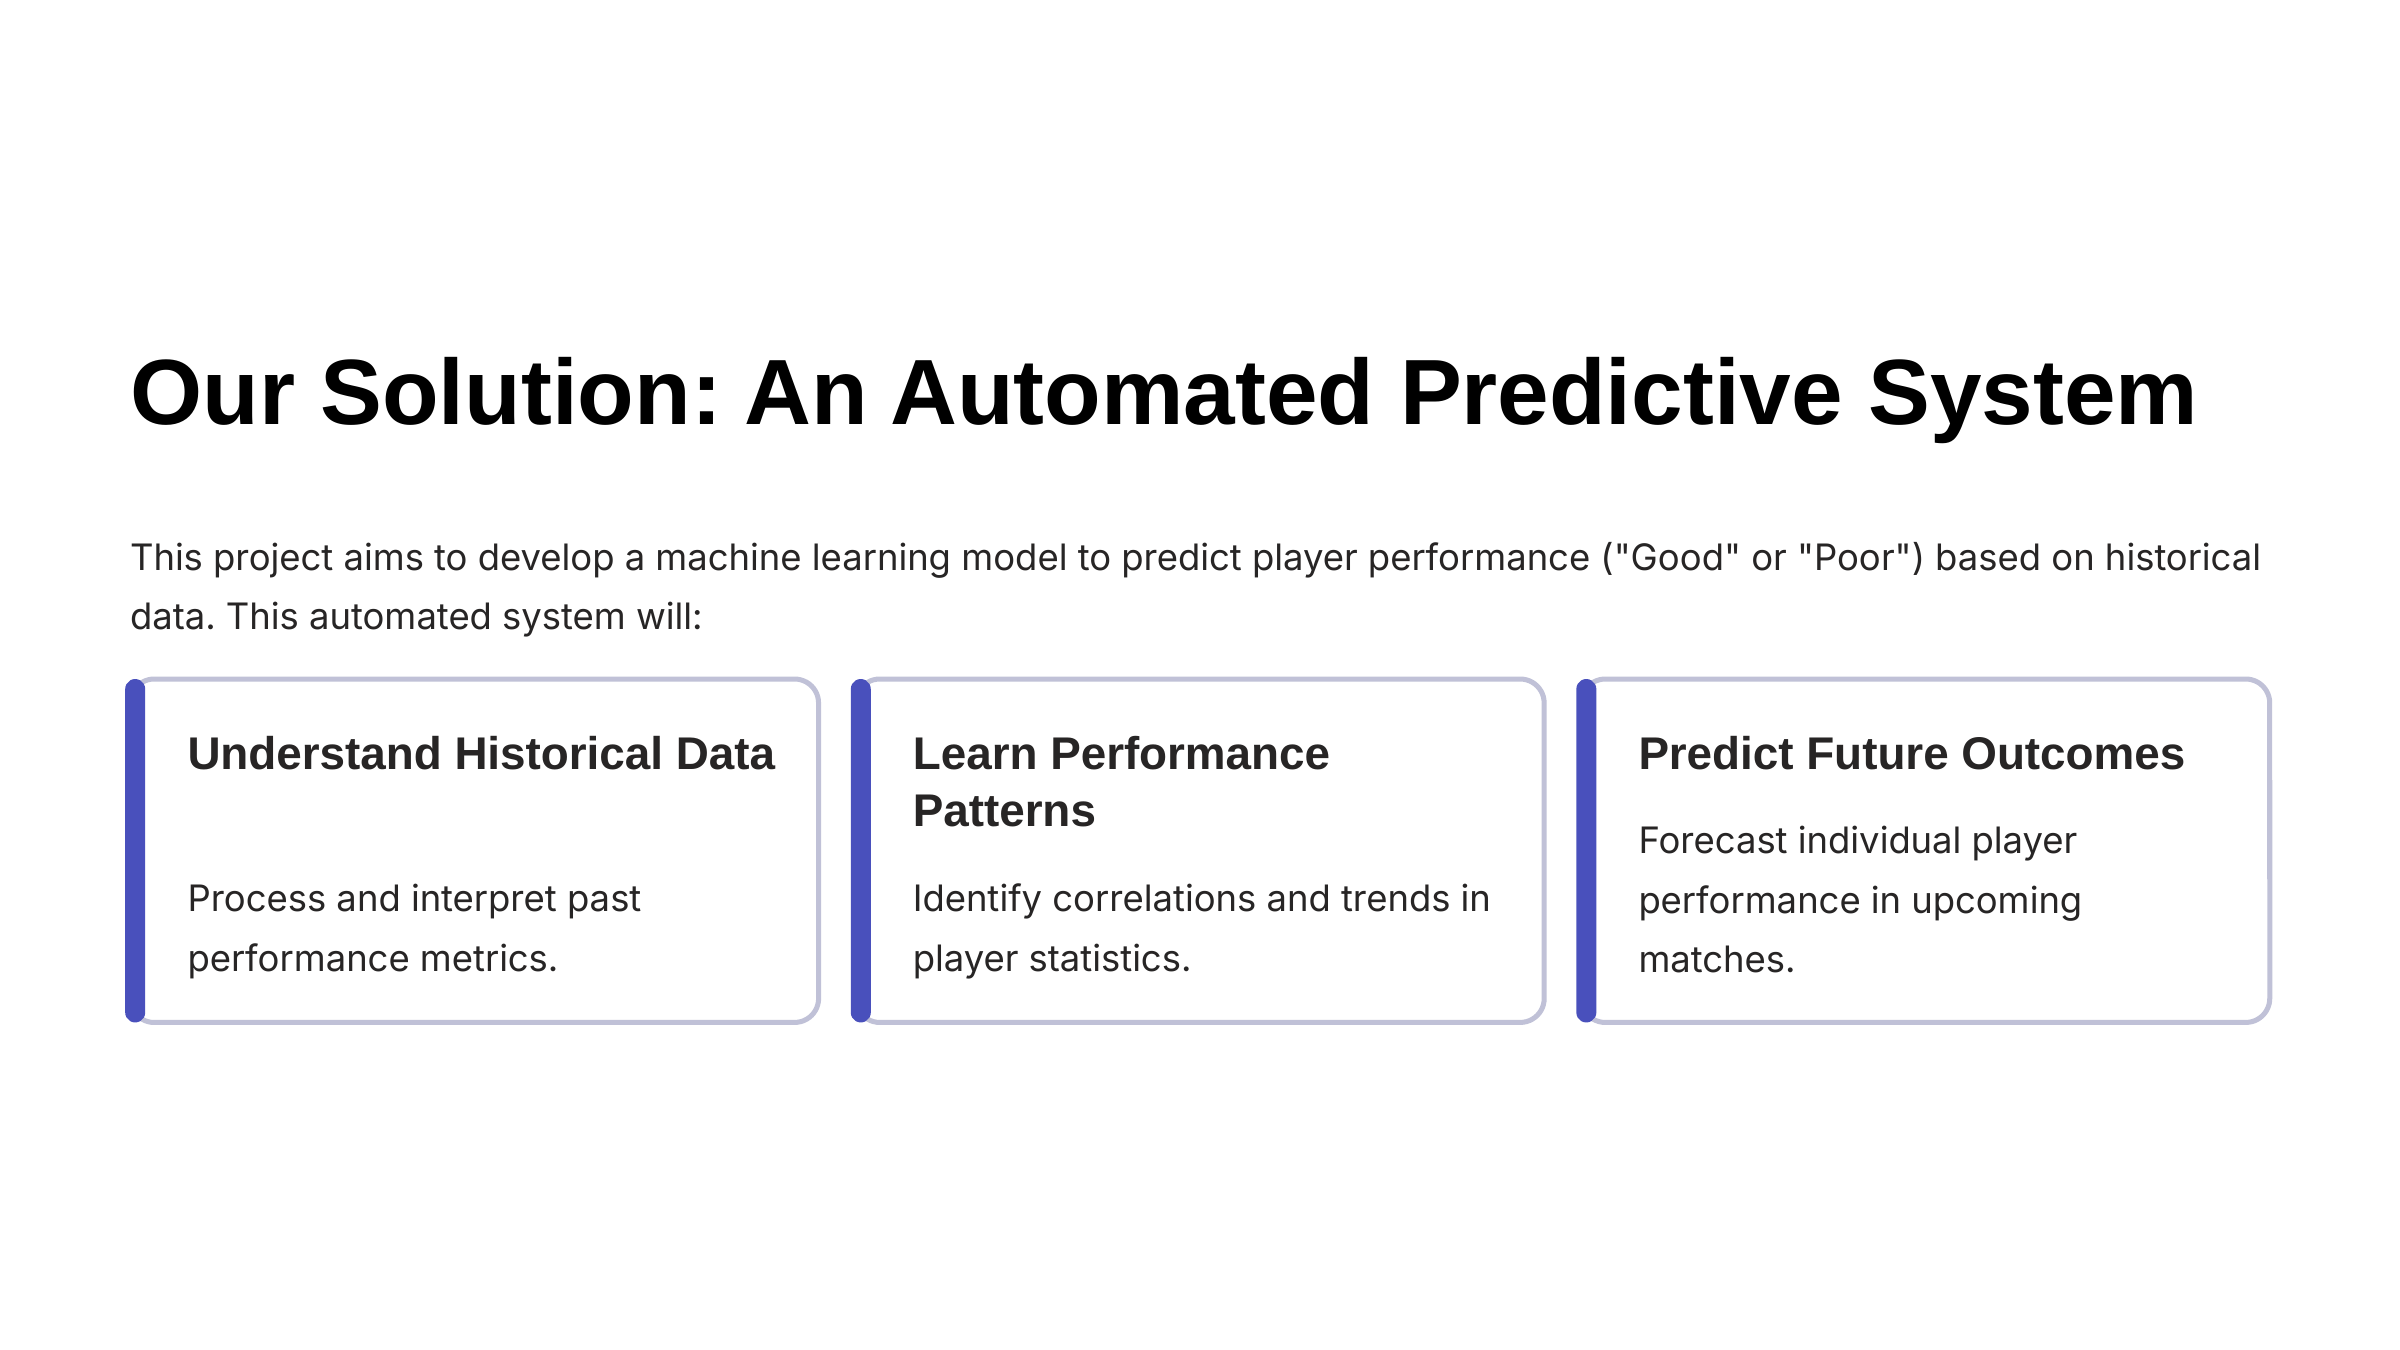

Our Solution: An Automated Predictive System
This project aims to develop a machine learning model to predict player performance ("Good" or "Poor") based on historical data. This automated system will:

Understand Historical Data
Learn Performance Patterns
Predict Future Outcomes
Forecast individual player performance in upcoming matches.
Process and interpret past performance metrics.
Identify correlations and trends in player statistics.